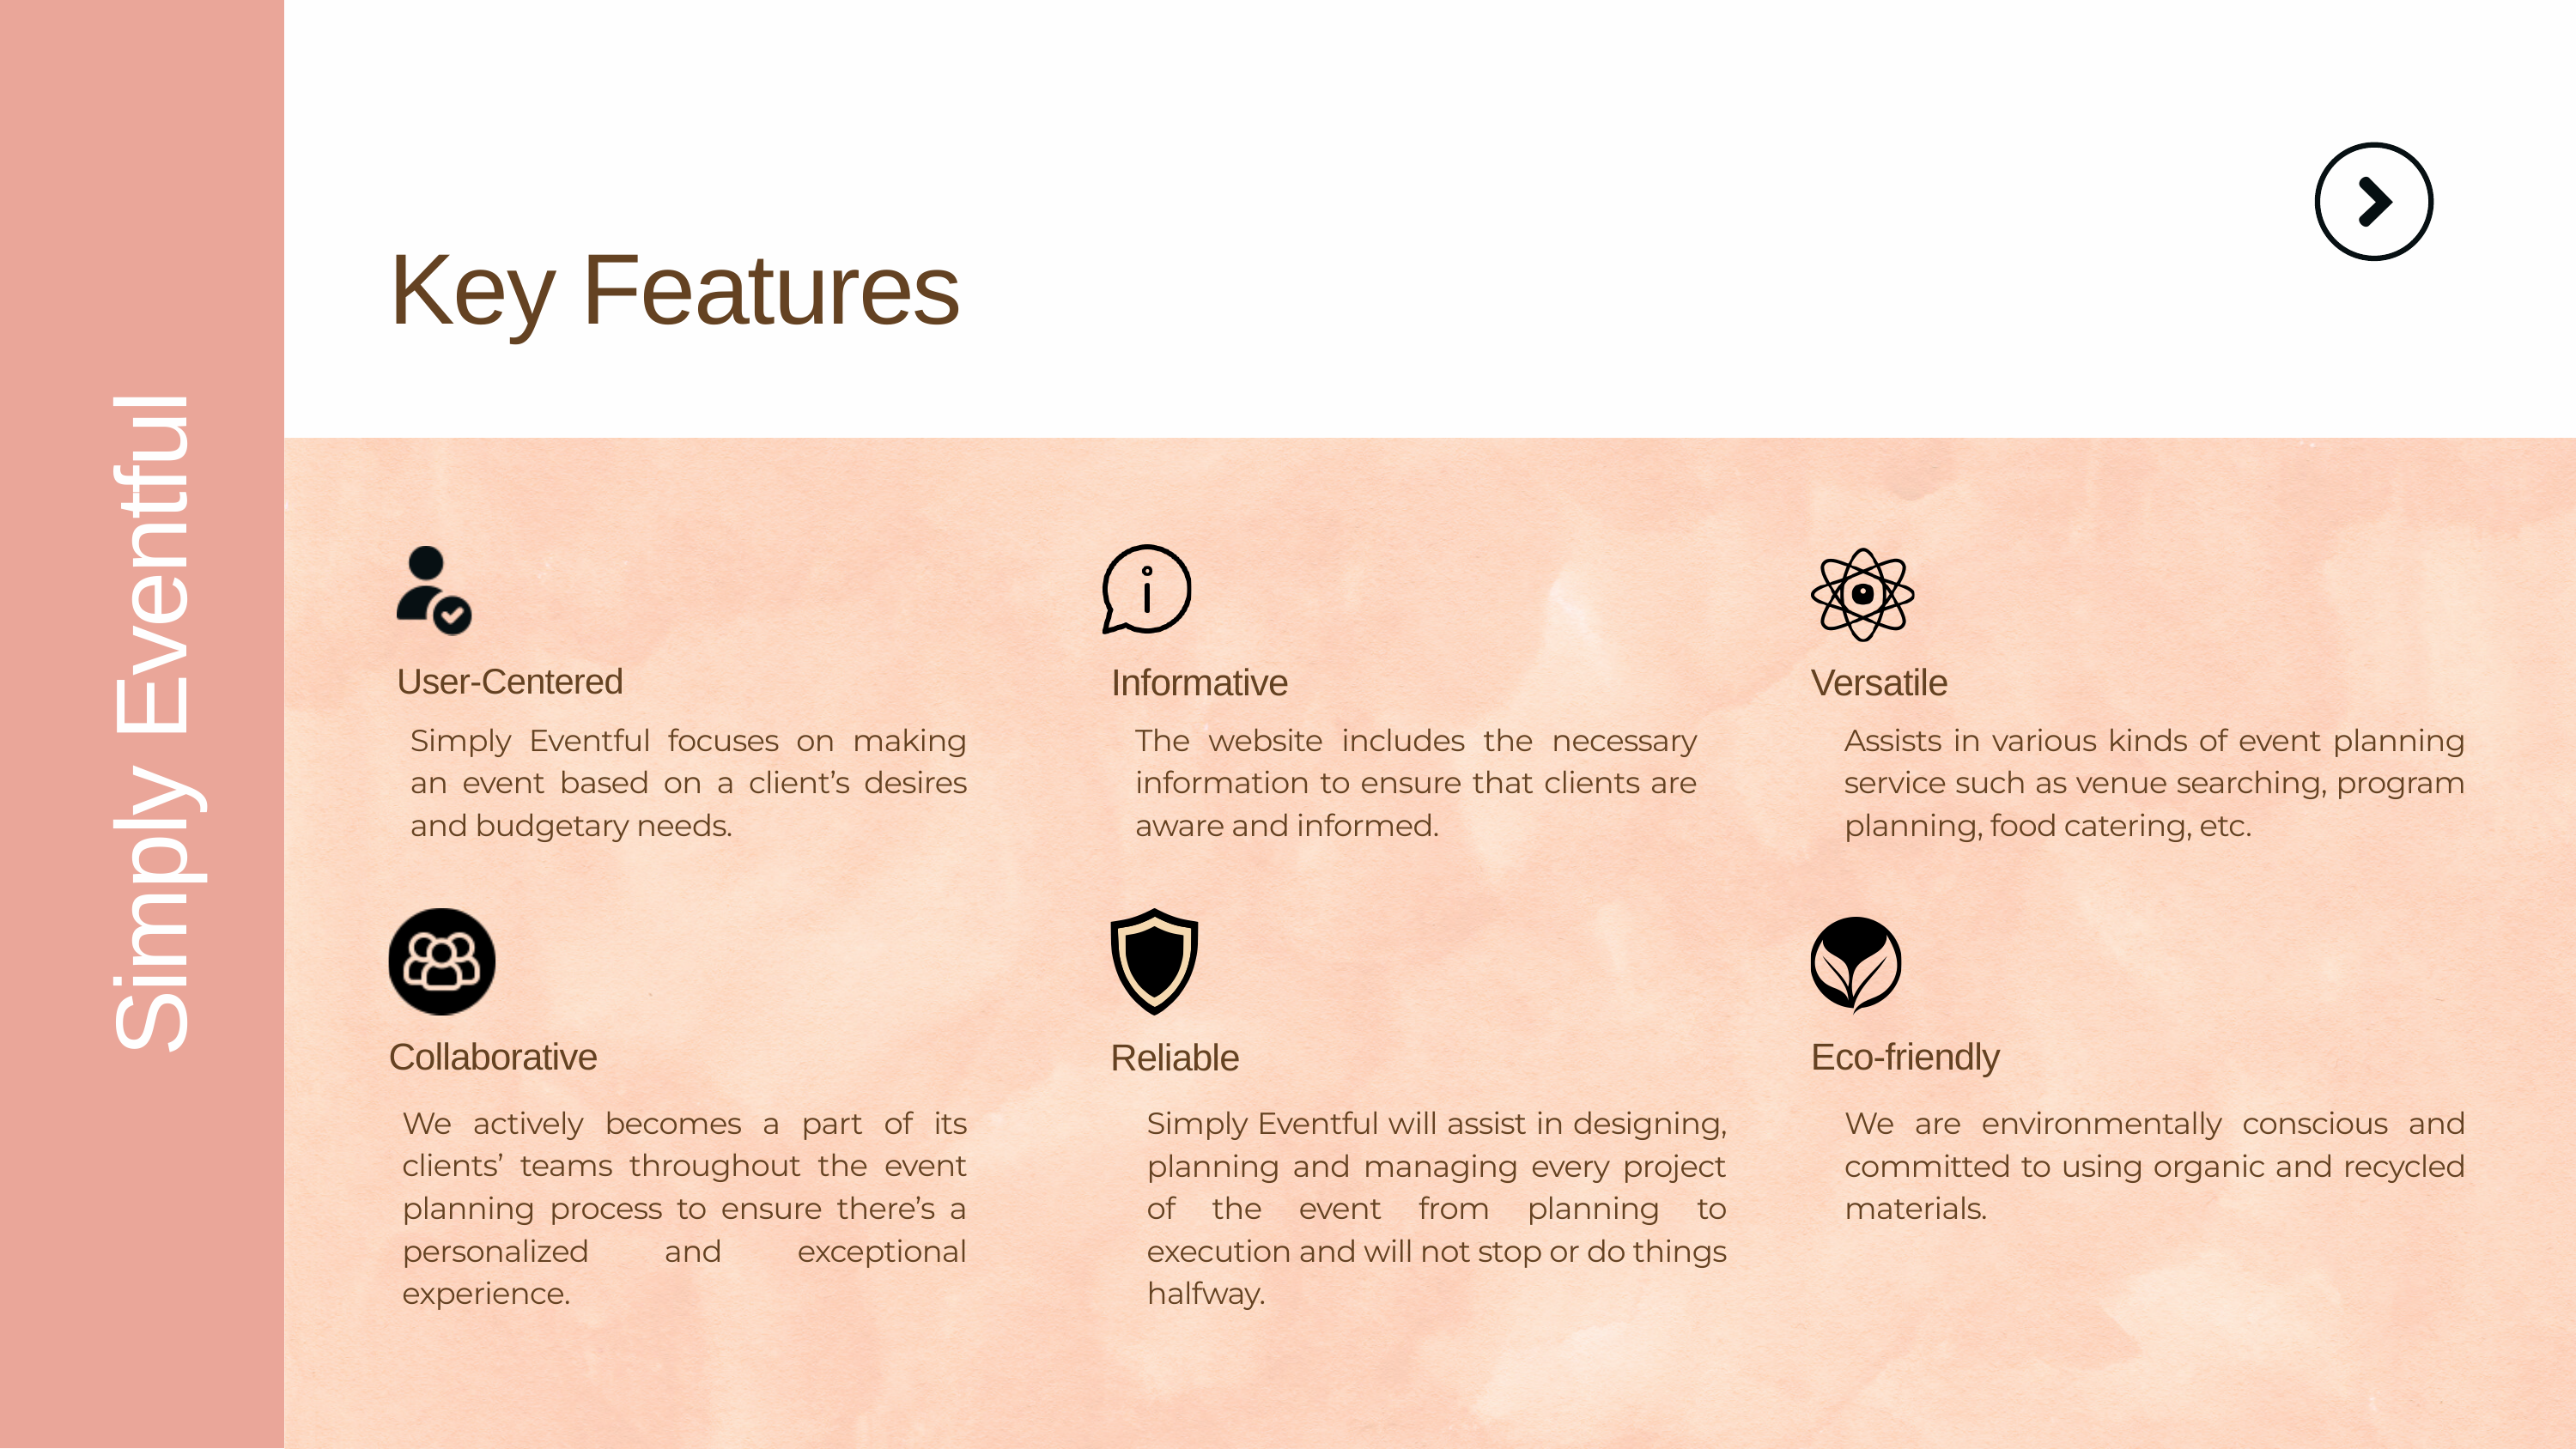

Key Features

User-Centered
Informative
Versatile
Simply Eventful
Simply Eventful focuses on making an event based on a client’s desires and budgetary needs.
The website includes the necessary information to ensure that clients are aware and informed.
Assists in various kinds of event planning service such as venue searching, program planning, food catering, etc.

Collaborative
Eco-friendly
Reliable
We actively becomes a part of its clients’ teams throughout the event planning process to ensure there’s a personalized and exceptional experience.
Simply Eventful will assist in designing, planning and managing every project of the event from planning to execution and will not stop or do things halfway.
We are environmentally conscious and committed to using organic and recycled materials.